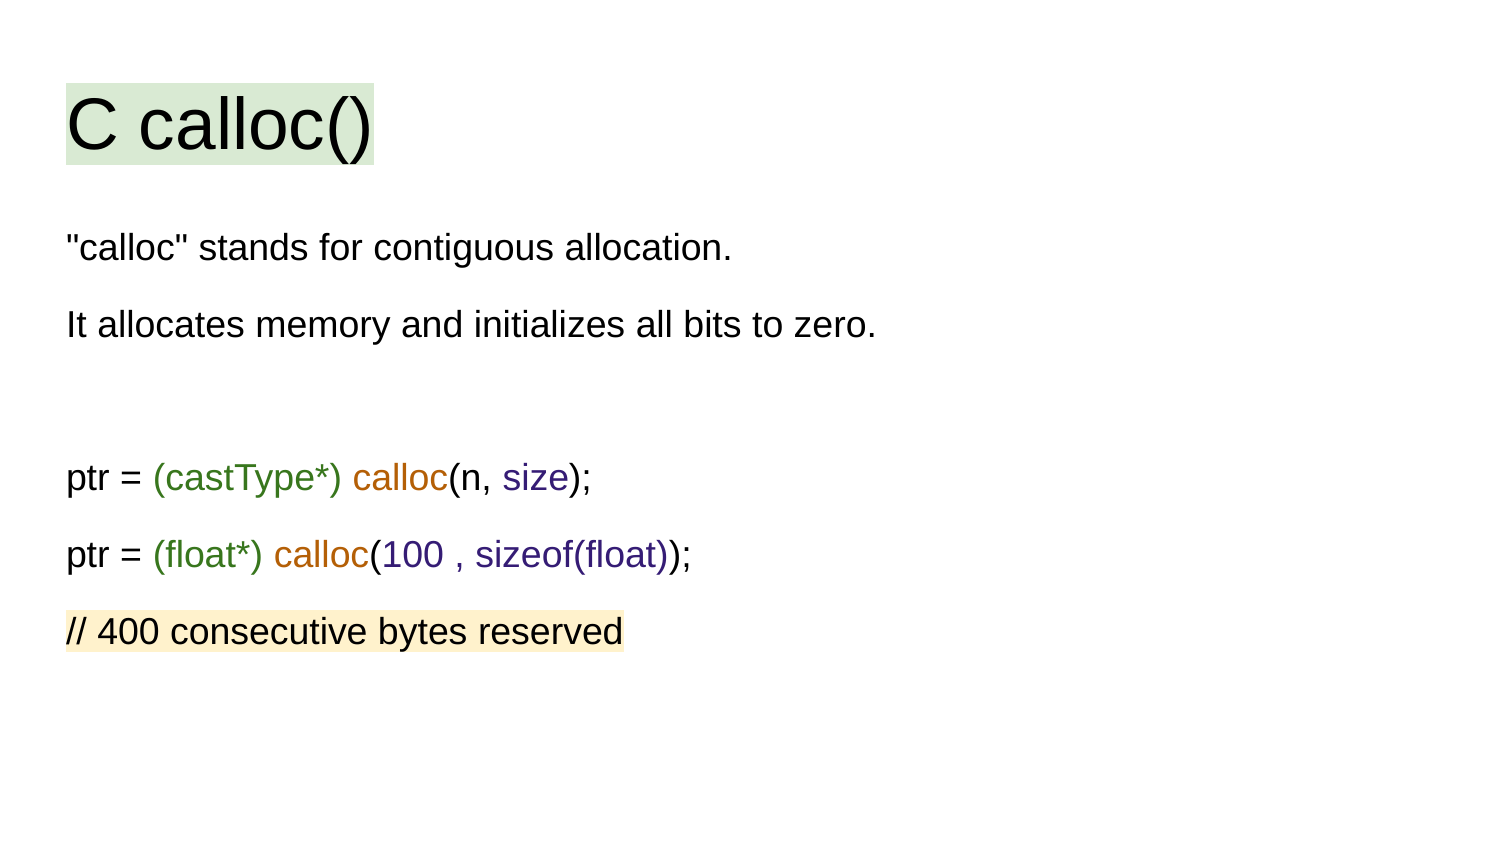

# C calloc()
"calloc" stands for contiguous allocation.
It allocates memory and initializes all bits to zero.

ptr = (castType*) calloc(n, size);
ptr = (float*) calloc(100 , sizeof(float));
// 400 consecutive bytes reserved